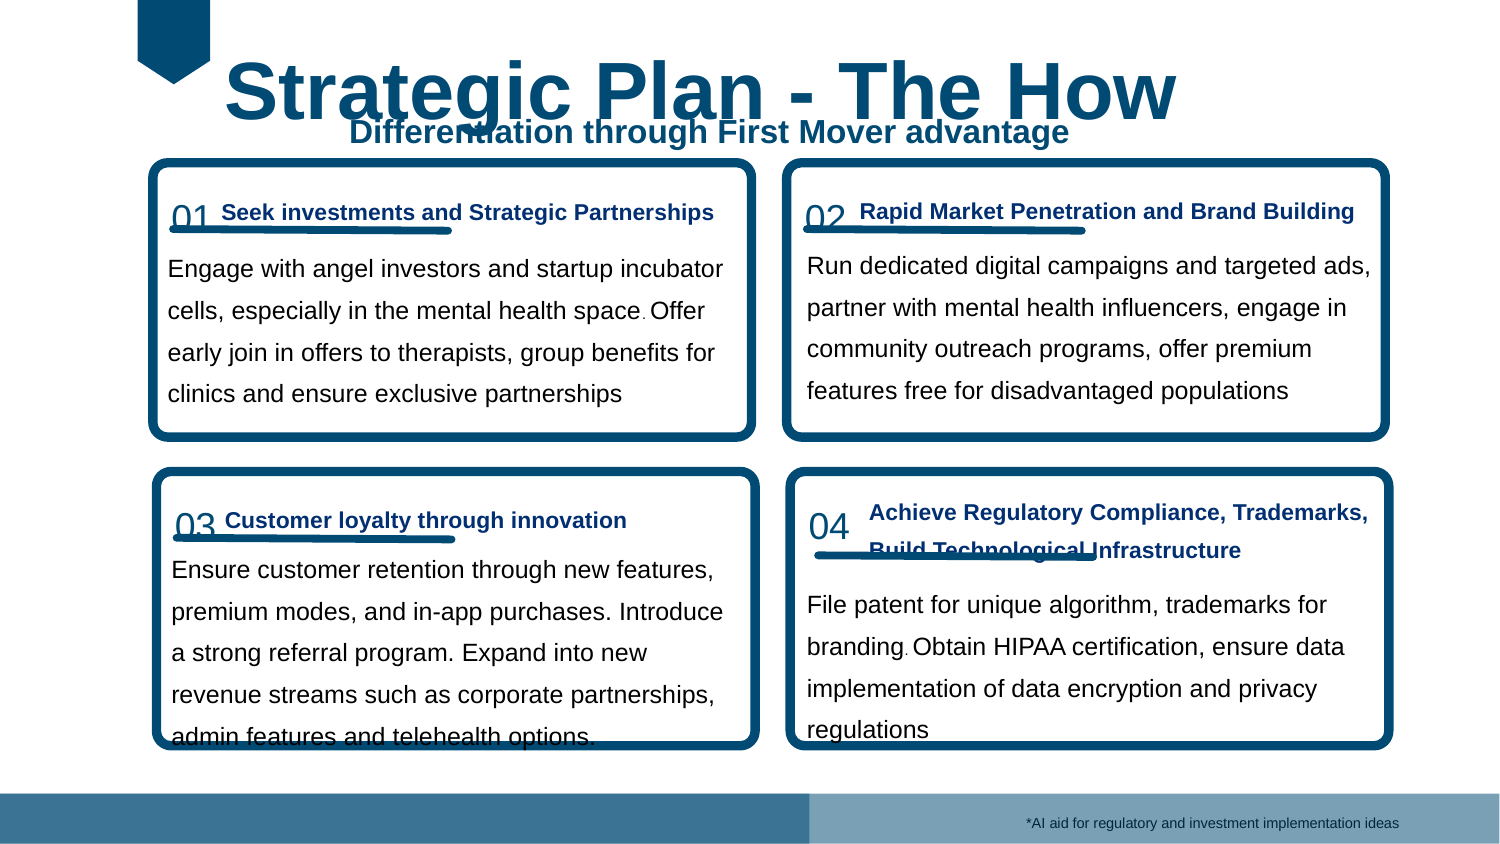

Strategic Plan - The How

Differentiation through First Mover advantage

01
02
Rapid Market Penetration and Brand Building
Seek investments and Strategic Partnerships
Run dedicated digital campaigns and targeted ads, partner with mental health influencers, engage in community outreach programs, offer premium features free for disadvantaged populations
Engage with angel investors and startup incubator cells, especially in the mental health space. Offer early join in offers to therapists, group benefits for clinics and ensure exclusive partnerships

03
04
Achieve Regulatory Compliance, Trademarks, Build Technological Infrastructure
Customer loyalty through innovation
Ensure customer retention through new features, premium modes, and in-app purchases. Introduce a strong referral program. Expand into new revenue streams such as corporate partnerships, admin features and telehealth options.

File patent for unique algorithm, trademarks for branding. Obtain HIPAA certification, ensure data implementation of data encryption and privacy regulations

*AI aid for regulatory and investment implementation ideas